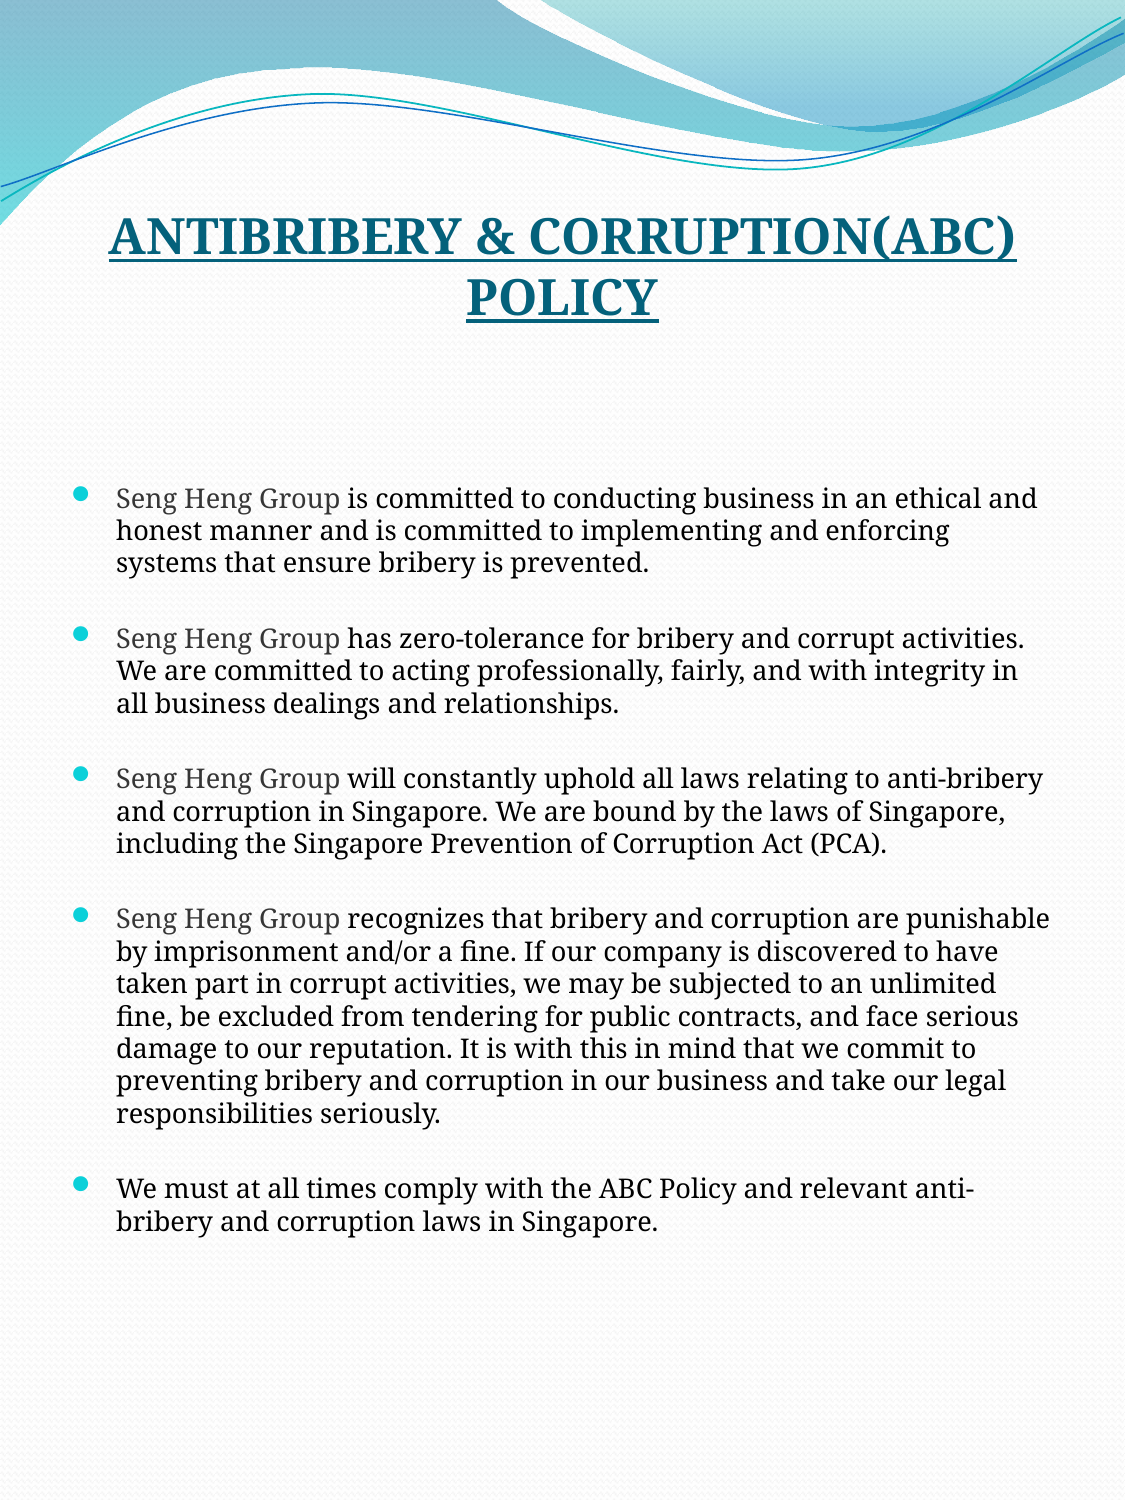

# ANTIBRIBERY & CORRUPTION(ABC) POLICY

Seng Heng Group is committed to conducting business in an ethical and honest manner and is committed to implementing and enforcing systems that ensure bribery is prevented.

Seng Heng Group has zero-tolerance for bribery and corrupt activities. We are committed to acting professionally, fairly, and with integrity in all business dealings and relationships.

Seng Heng Group will constantly uphold all laws relating to anti-bribery and corruption in Singapore. We are bound by the laws of Singapore, including the Singapore Prevention of Corruption Act (PCA).

Seng Heng Group recognizes that bribery and corruption are punishable by imprisonment and/or a fine. If our company is discovered to have taken part in corrupt activities, we may be subjected to an unlimited fine, be excluded from tendering for public contracts, and face serious damage to our reputation. It is with this in mind that we commit to preventing bribery and corruption in our business and take our legal responsibilities seriously.

We must at all times comply with the ABC Policy and relevant anti-bribery and corruption laws in Singapore.